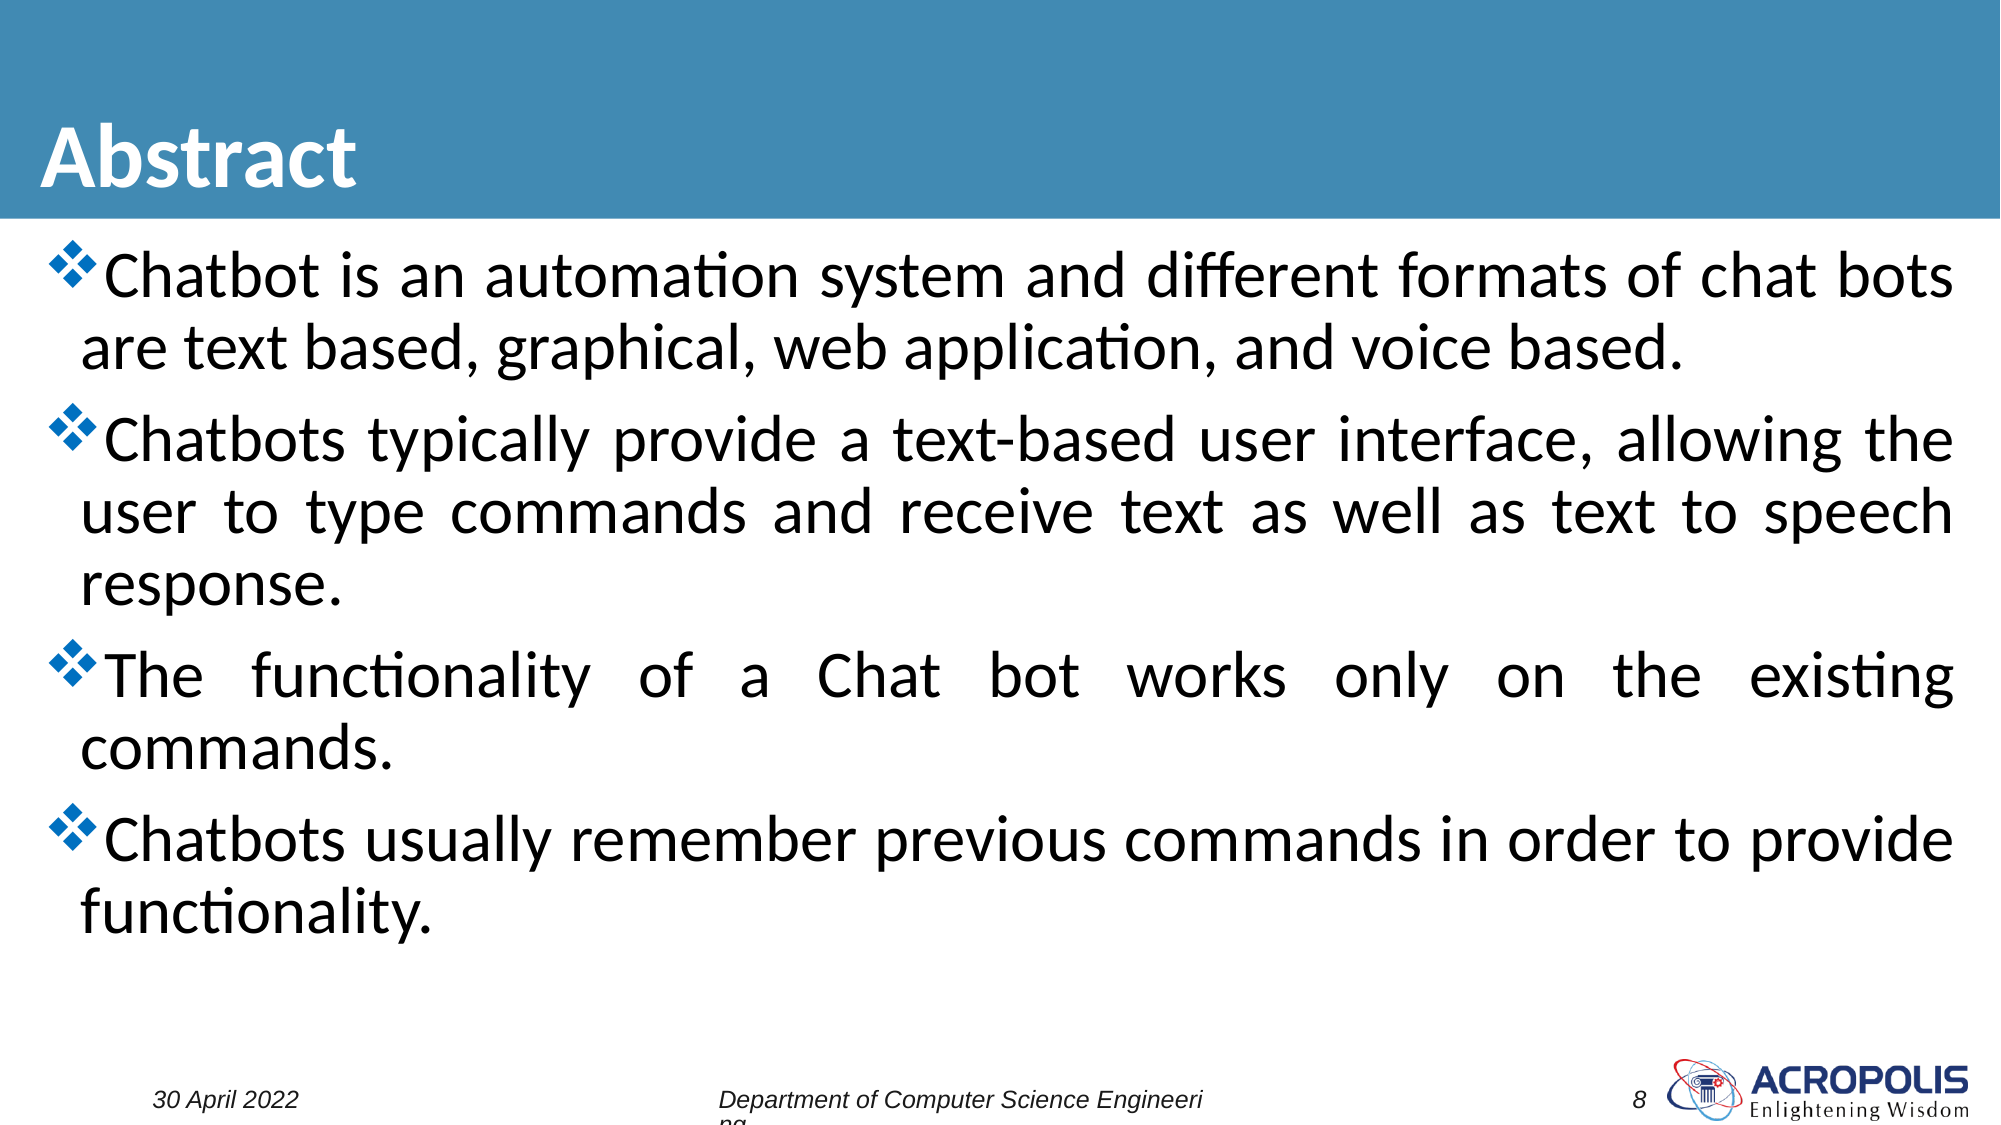

# Abstract
Chatbot is an automation system and different formats of chat bots are text based, graphical, web application, and voice based.
Chatbots typically provide a text-based user interface, allowing the user to type commands and receive text as well as text to speech response.
The functionality of a Chat bot works only on the existing commands.
Chatbots usually remember previous commands in order to provide functionality.

30 April 2022
Department of Computer Science Engineering
8